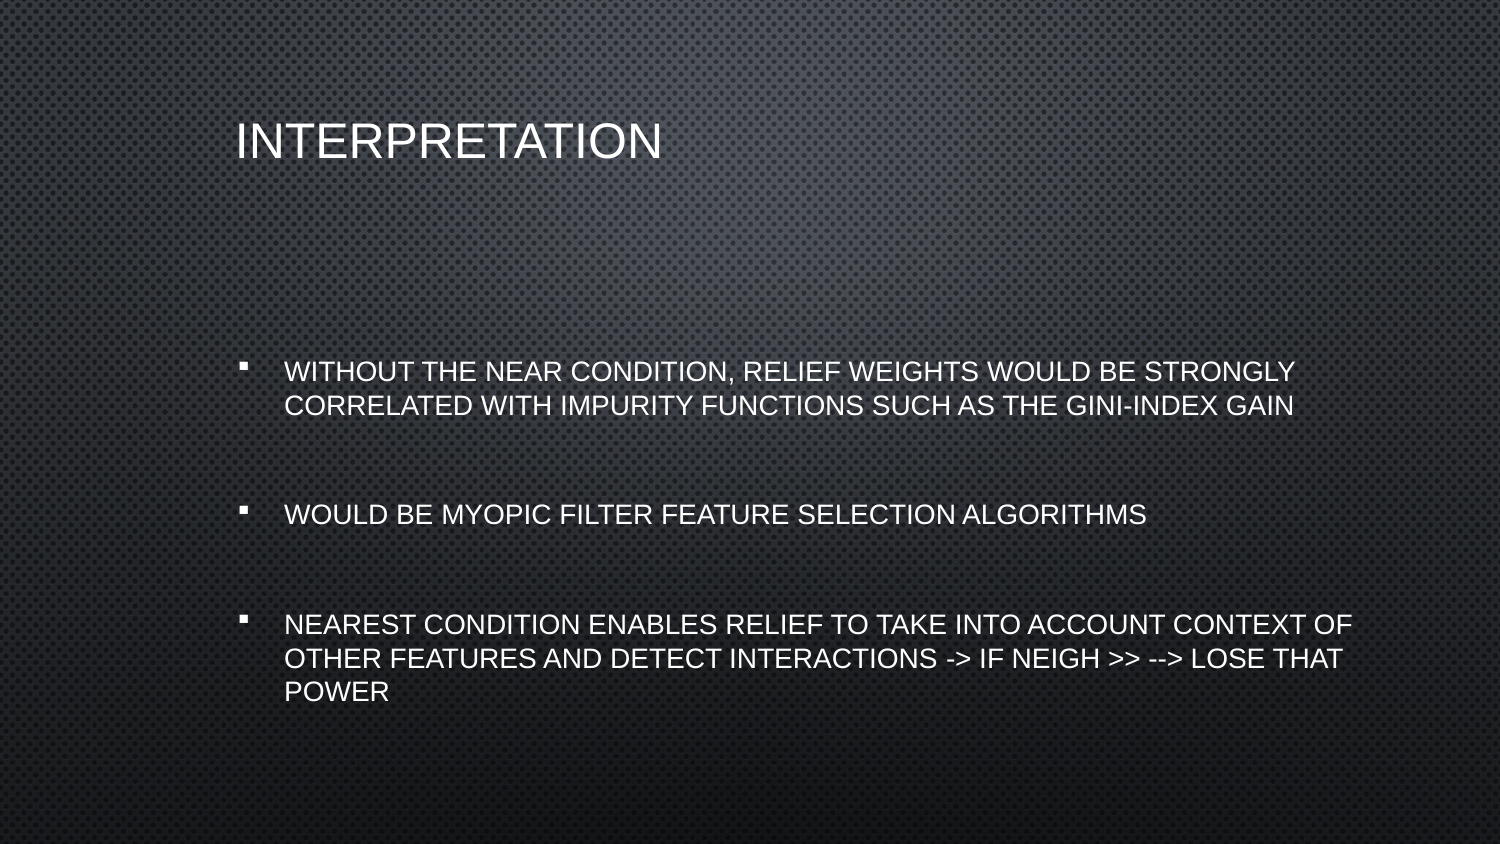

# INTERPRETATION

Without the near condition, Relief weights would be strongly correlated with impurity functions such as the Gini-index gain

Would be myopic filter feature selection algorithms

Nearest condition enables Relief to take into account context of other features and detect interactions -> if Neigh >> --> lose that power
15